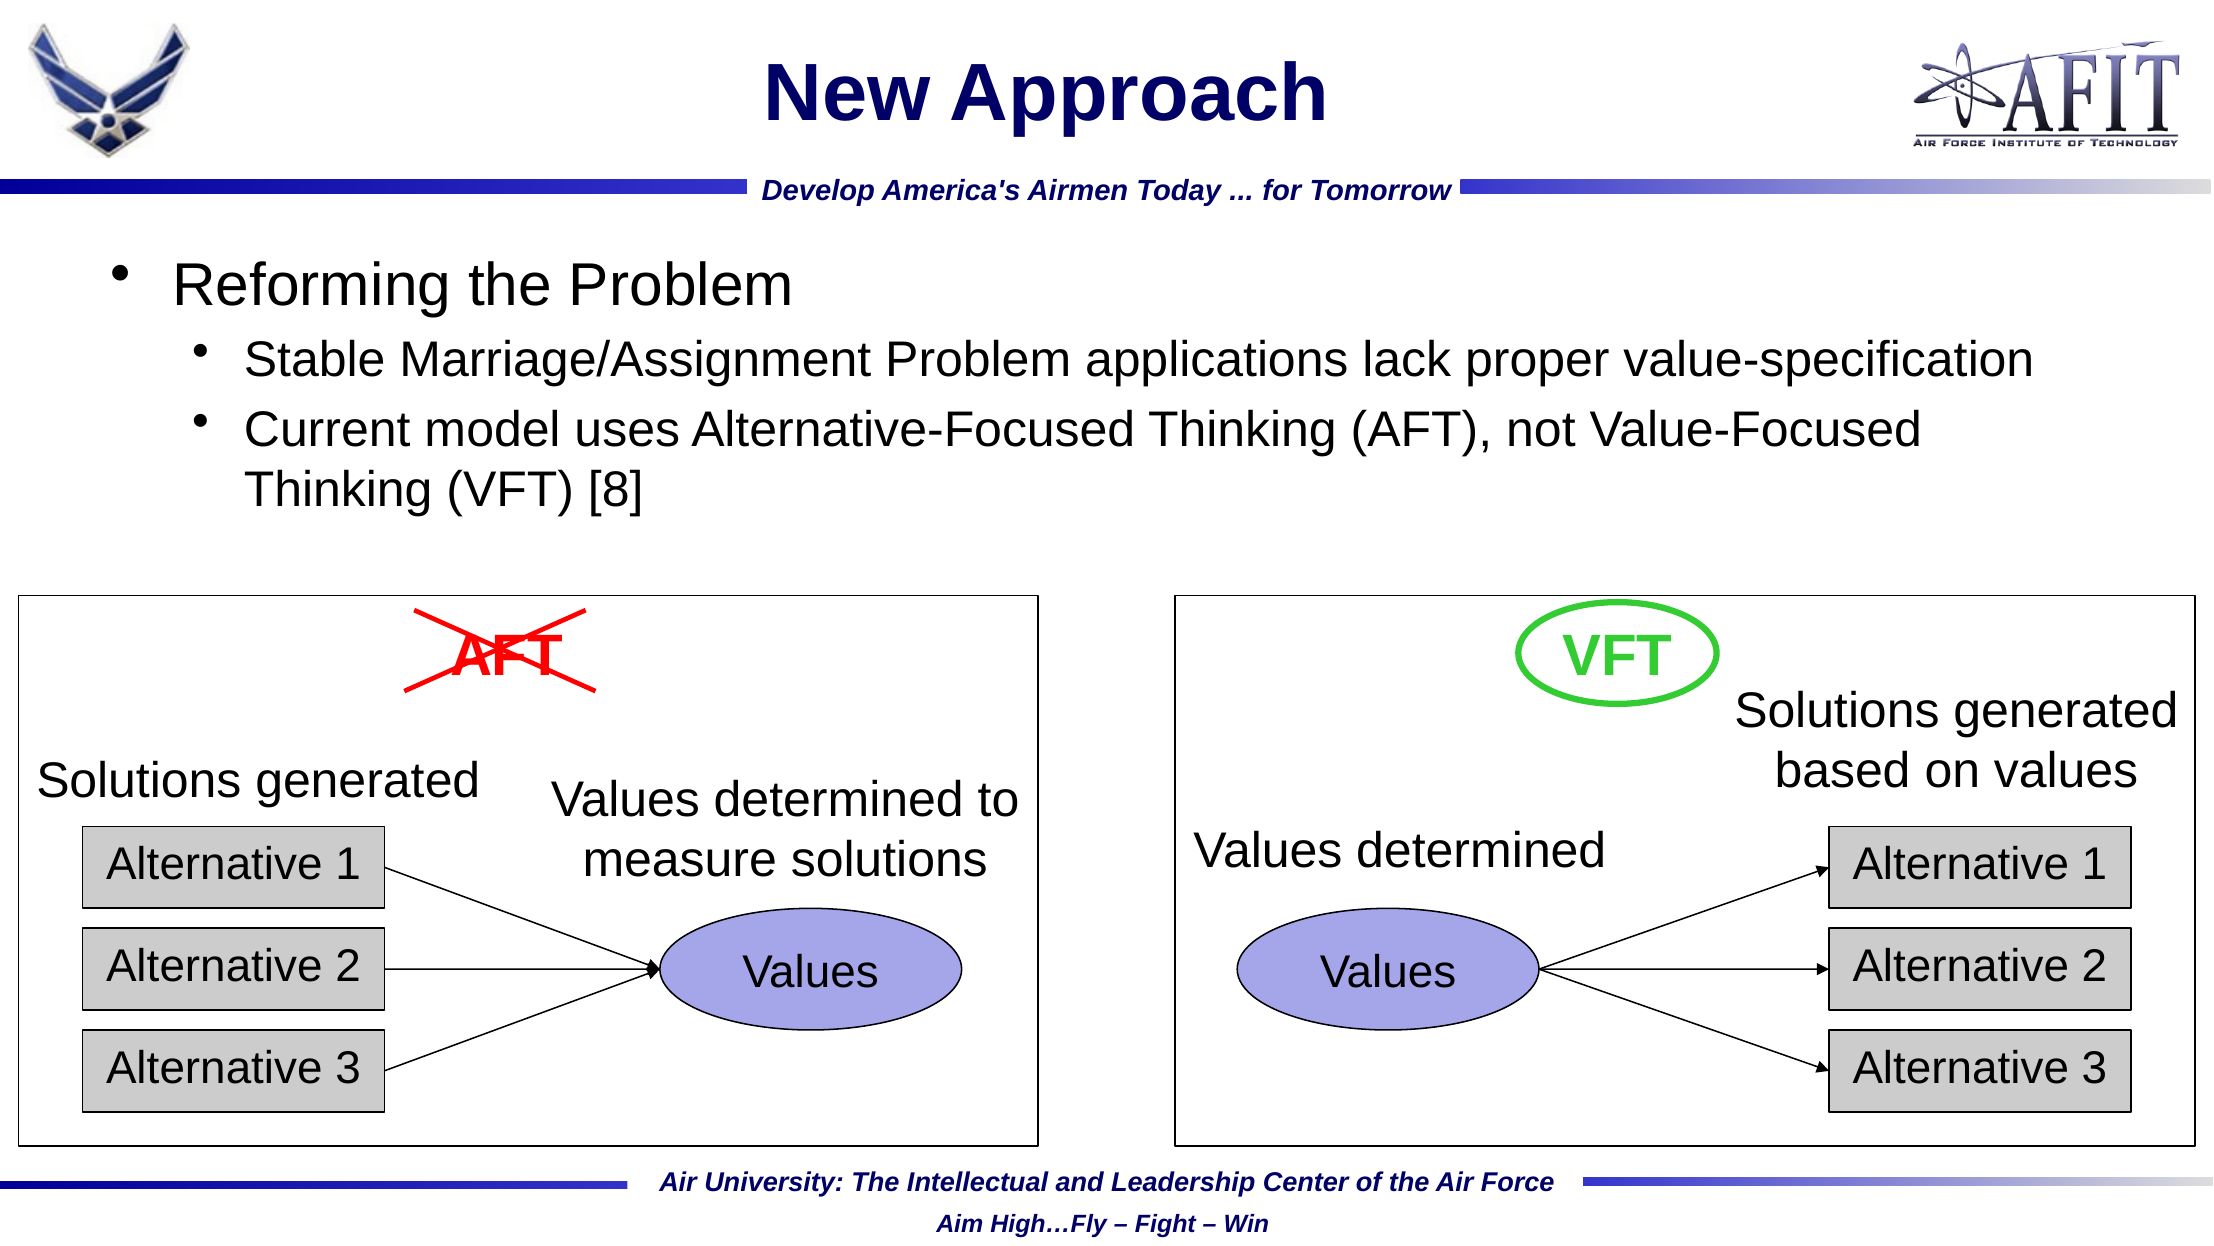

# New Approach

Reforming the Problem
Stable Marriage/Assignment Problem applications lack proper value-specification
Current model uses Alternative-Focused Thinking (AFT), not Value-Focused Thinking (VFT) [8]

AFT
VFT
Solutions generated based on values
Solutions generated
Values determined to measure solutions
Alternative 1
Values
Alternative 2
Alternative 3
Values determined
Alternative 1
Values
Alternative 2
Alternative 3